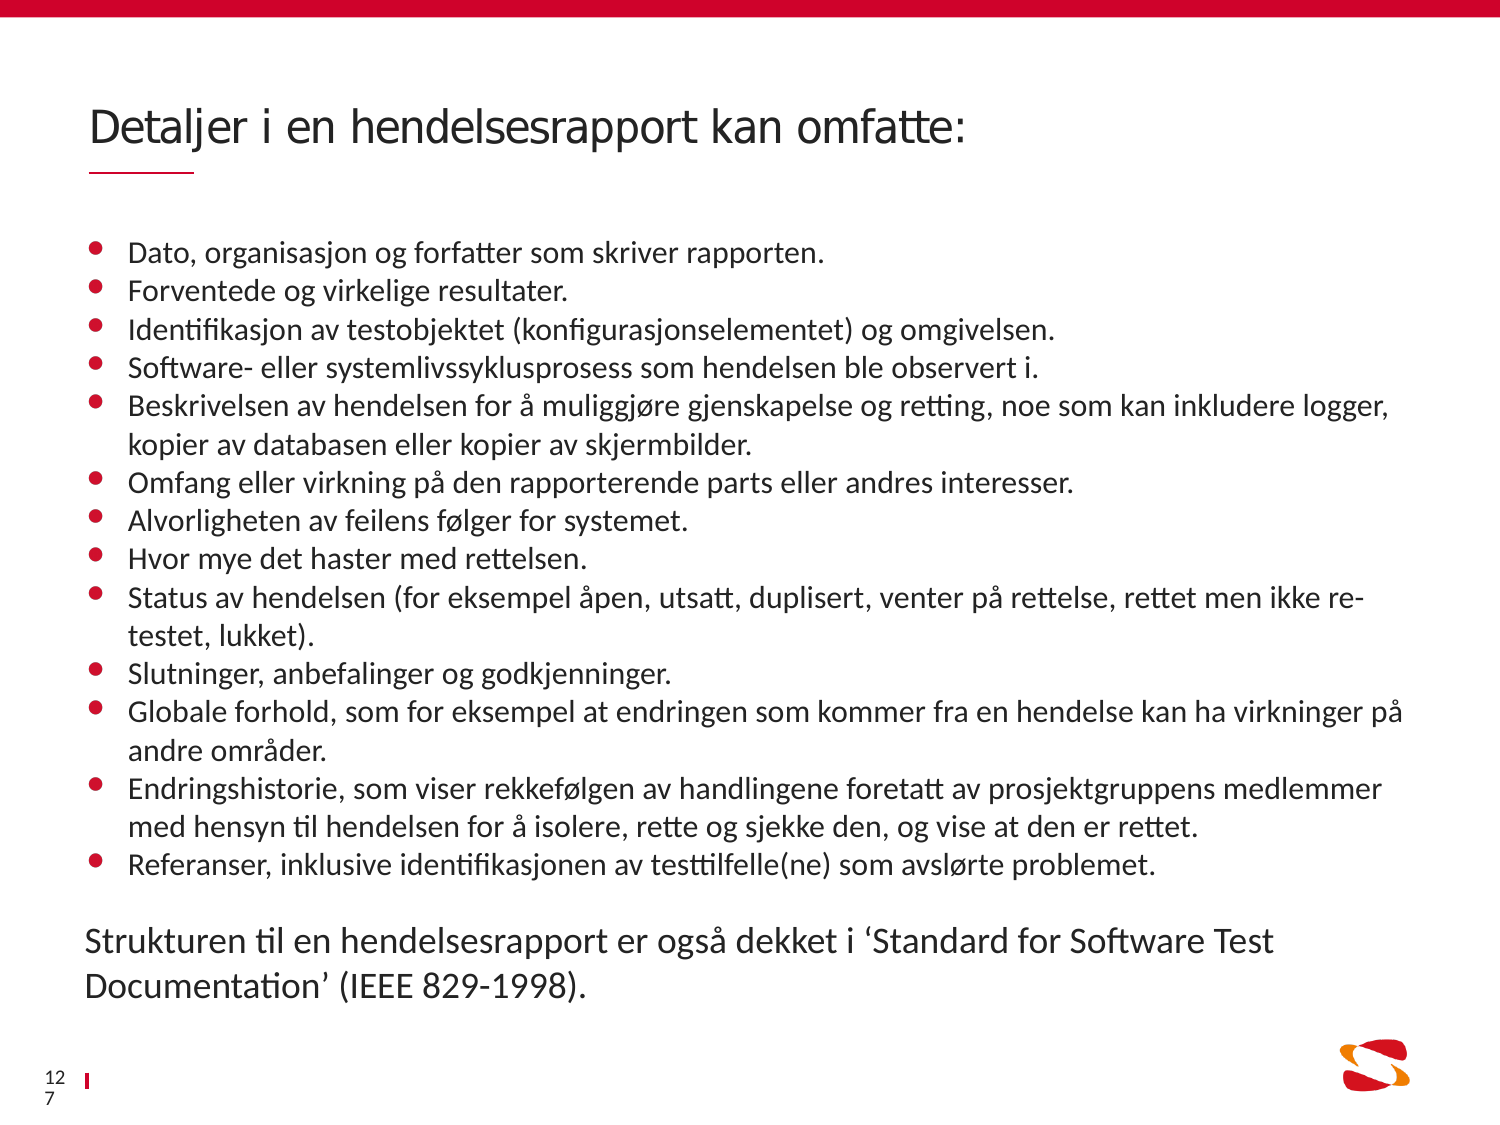

# Detaljer i en hendelsesrapport kan omfatte:
Dato, organisasjon og forfatter som skriver rapporten.
Forventede og virkelige resultater.
Identifikasjon av testobjektet (konfigurasjonselementet) og omgivelsen.
Software- eller systemlivssyklusprosess som hendelsen ble observert i.
Beskrivelsen av hendelsen for å muliggjøre gjenskapelse og retting, noe som kan inkludere logger, kopier av databasen eller kopier av skjermbilder.
Omfang eller virkning på den rapporterende parts eller andres interesser.
Alvorligheten av feilens følger for systemet.
Hvor mye det haster med rettelsen.
Status av hendelsen (for eksempel åpen, utsatt, duplisert, venter på rettelse, rettet men ikke re-testet, lukket).
Slutninger, anbefalinger og godkjenninger.
Globale forhold, som for eksempel at endringen som kommer fra en hendelse kan ha virkninger på andre områder.
Endringshistorie, som viser rekkefølgen av handlingene foretatt av prosjektgruppens medlemmer med hensyn til hendelsen for å isolere, rette og sjekke den, og vise at den er rettet.
Referanser, inklusive identifikasjonen av testtilfelle(ne) som avslørte problemet.
Strukturen til en hendelsesrapport er også dekket i ‘Standard for Software Test Documentation’ (IEEE 829-1998).

127